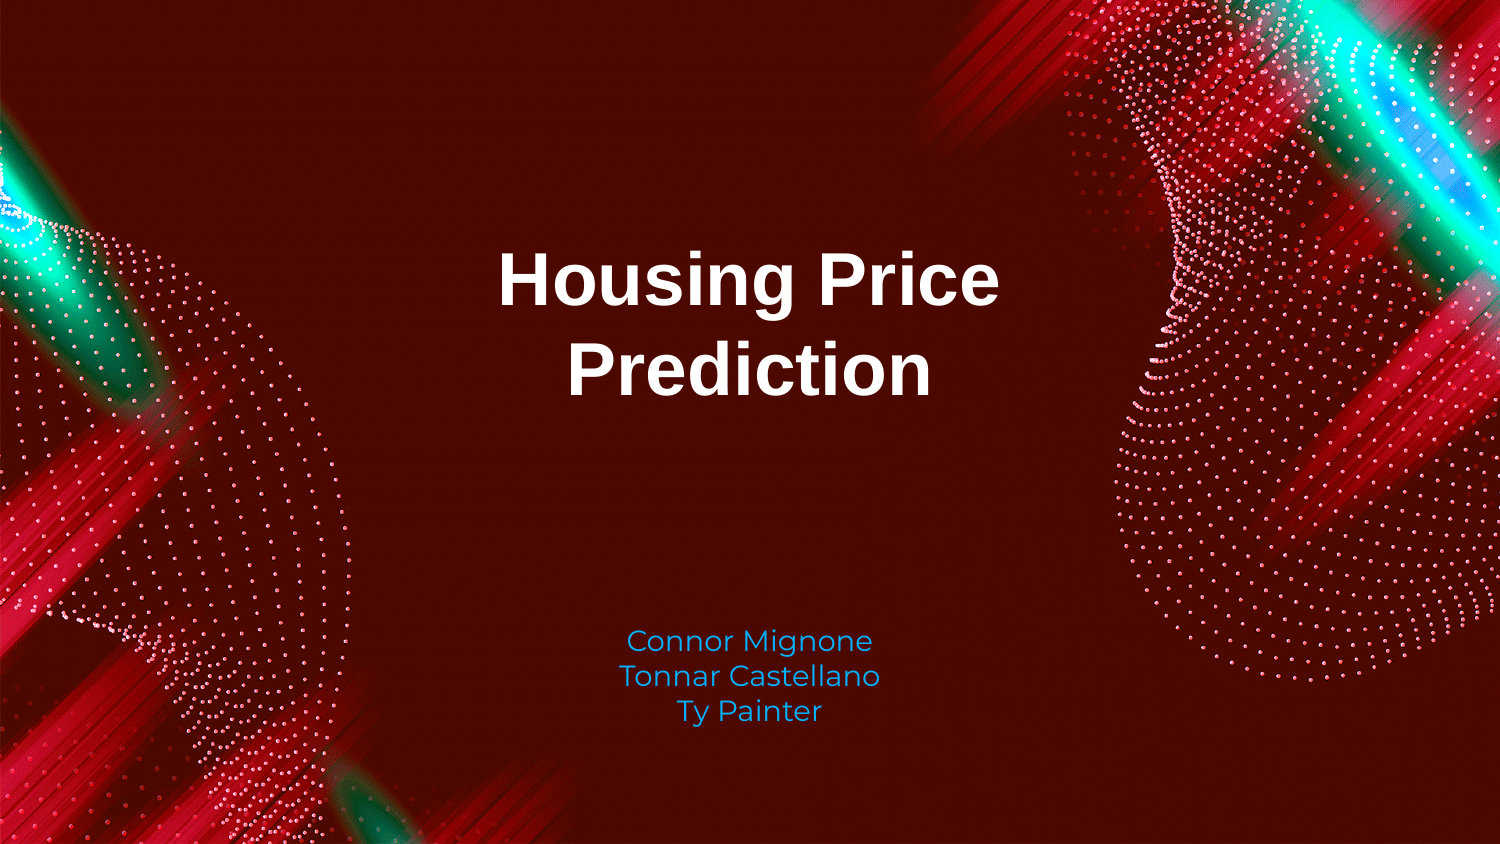

# Housing Price Prediction
Connor Mignone
Tonnar Castellano
Ty Painter